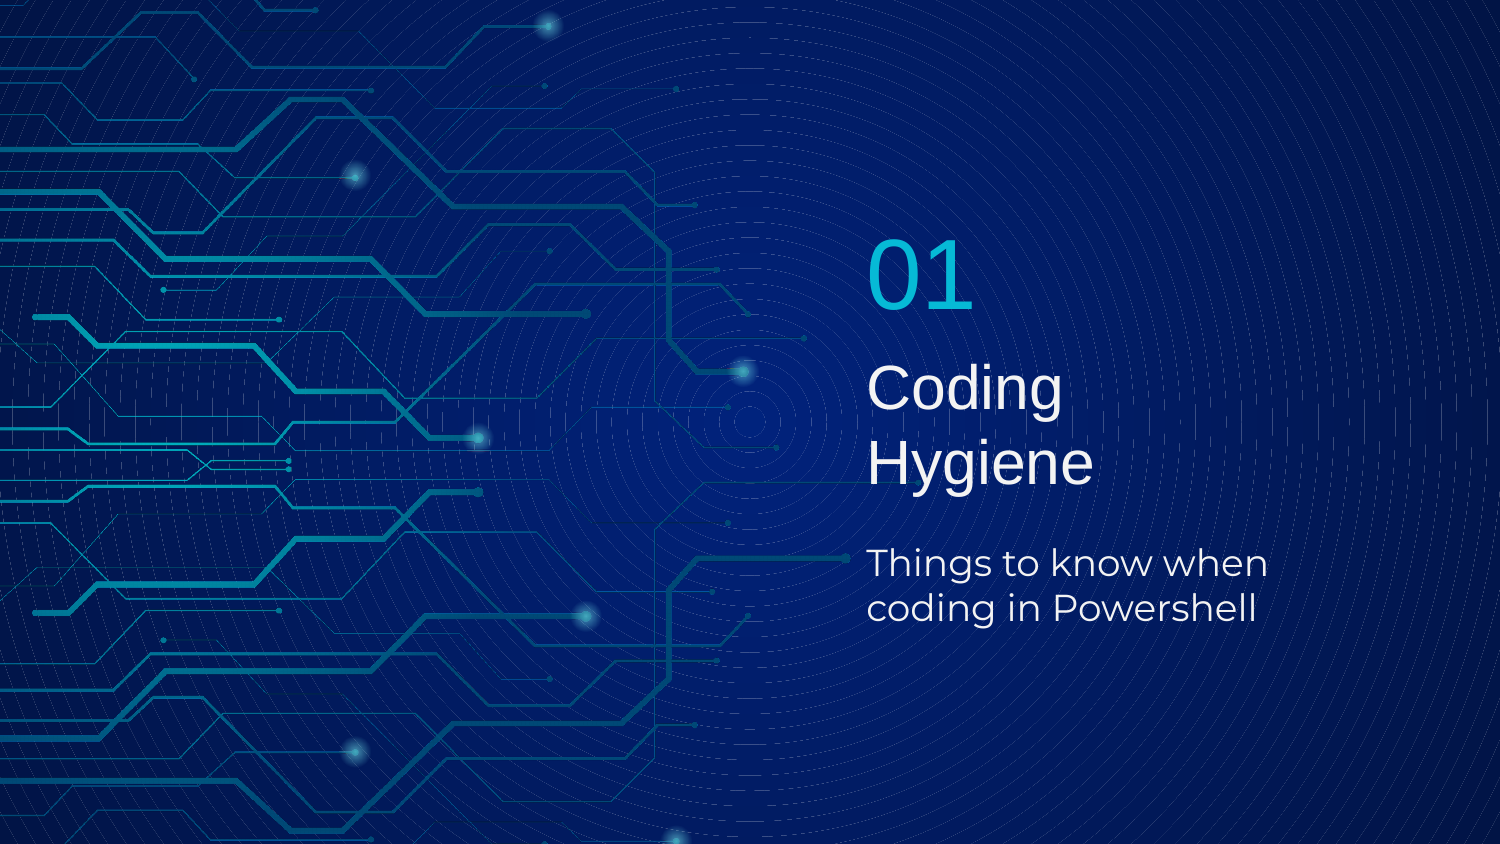

01
# Coding Hygiene
Things to know when coding in Powershell